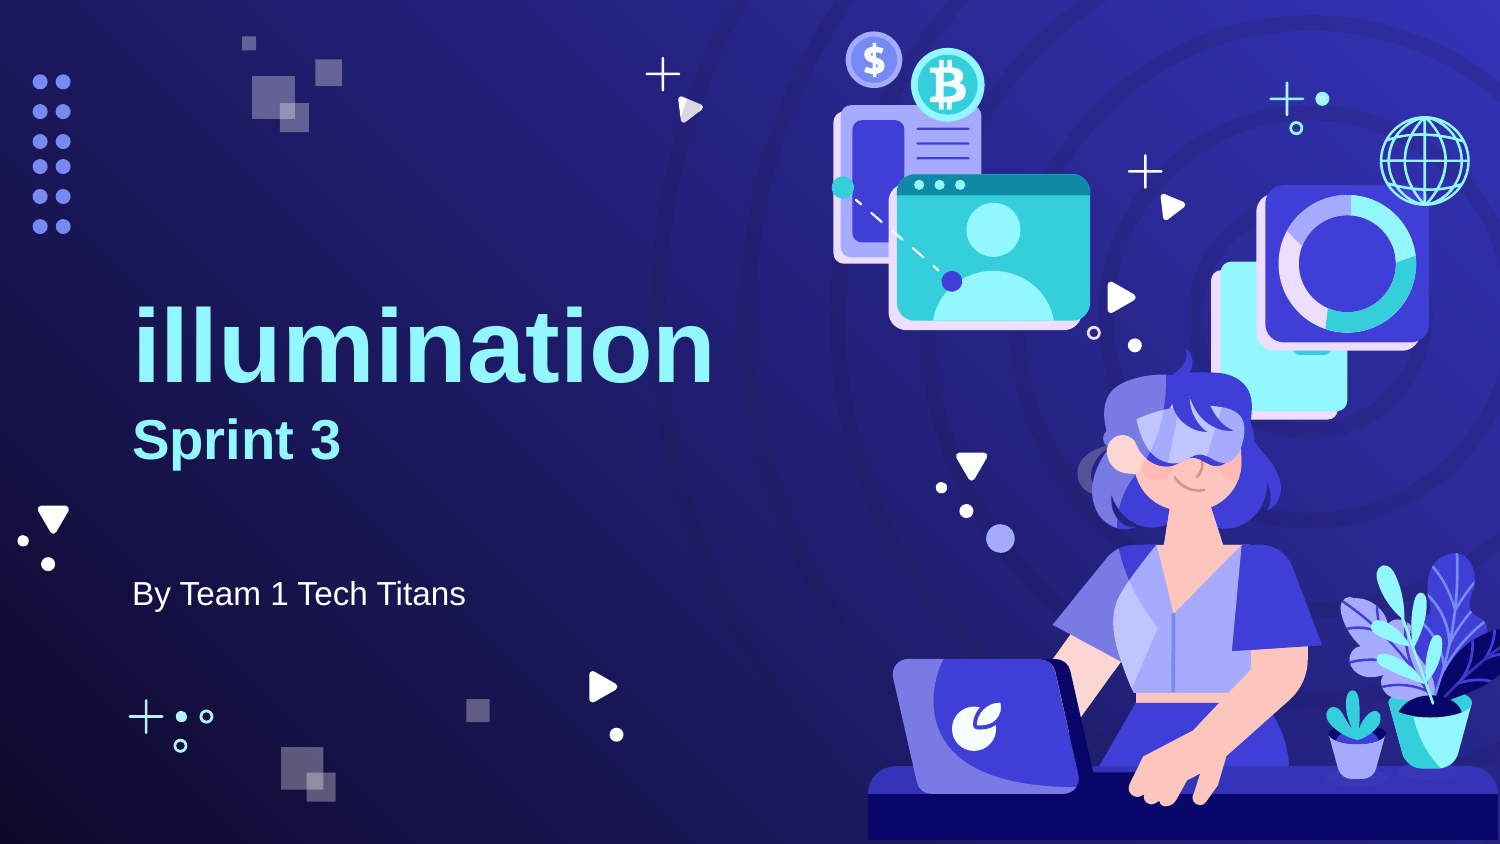

# illumination
Sprint 3
By Team 1 Tech Titans